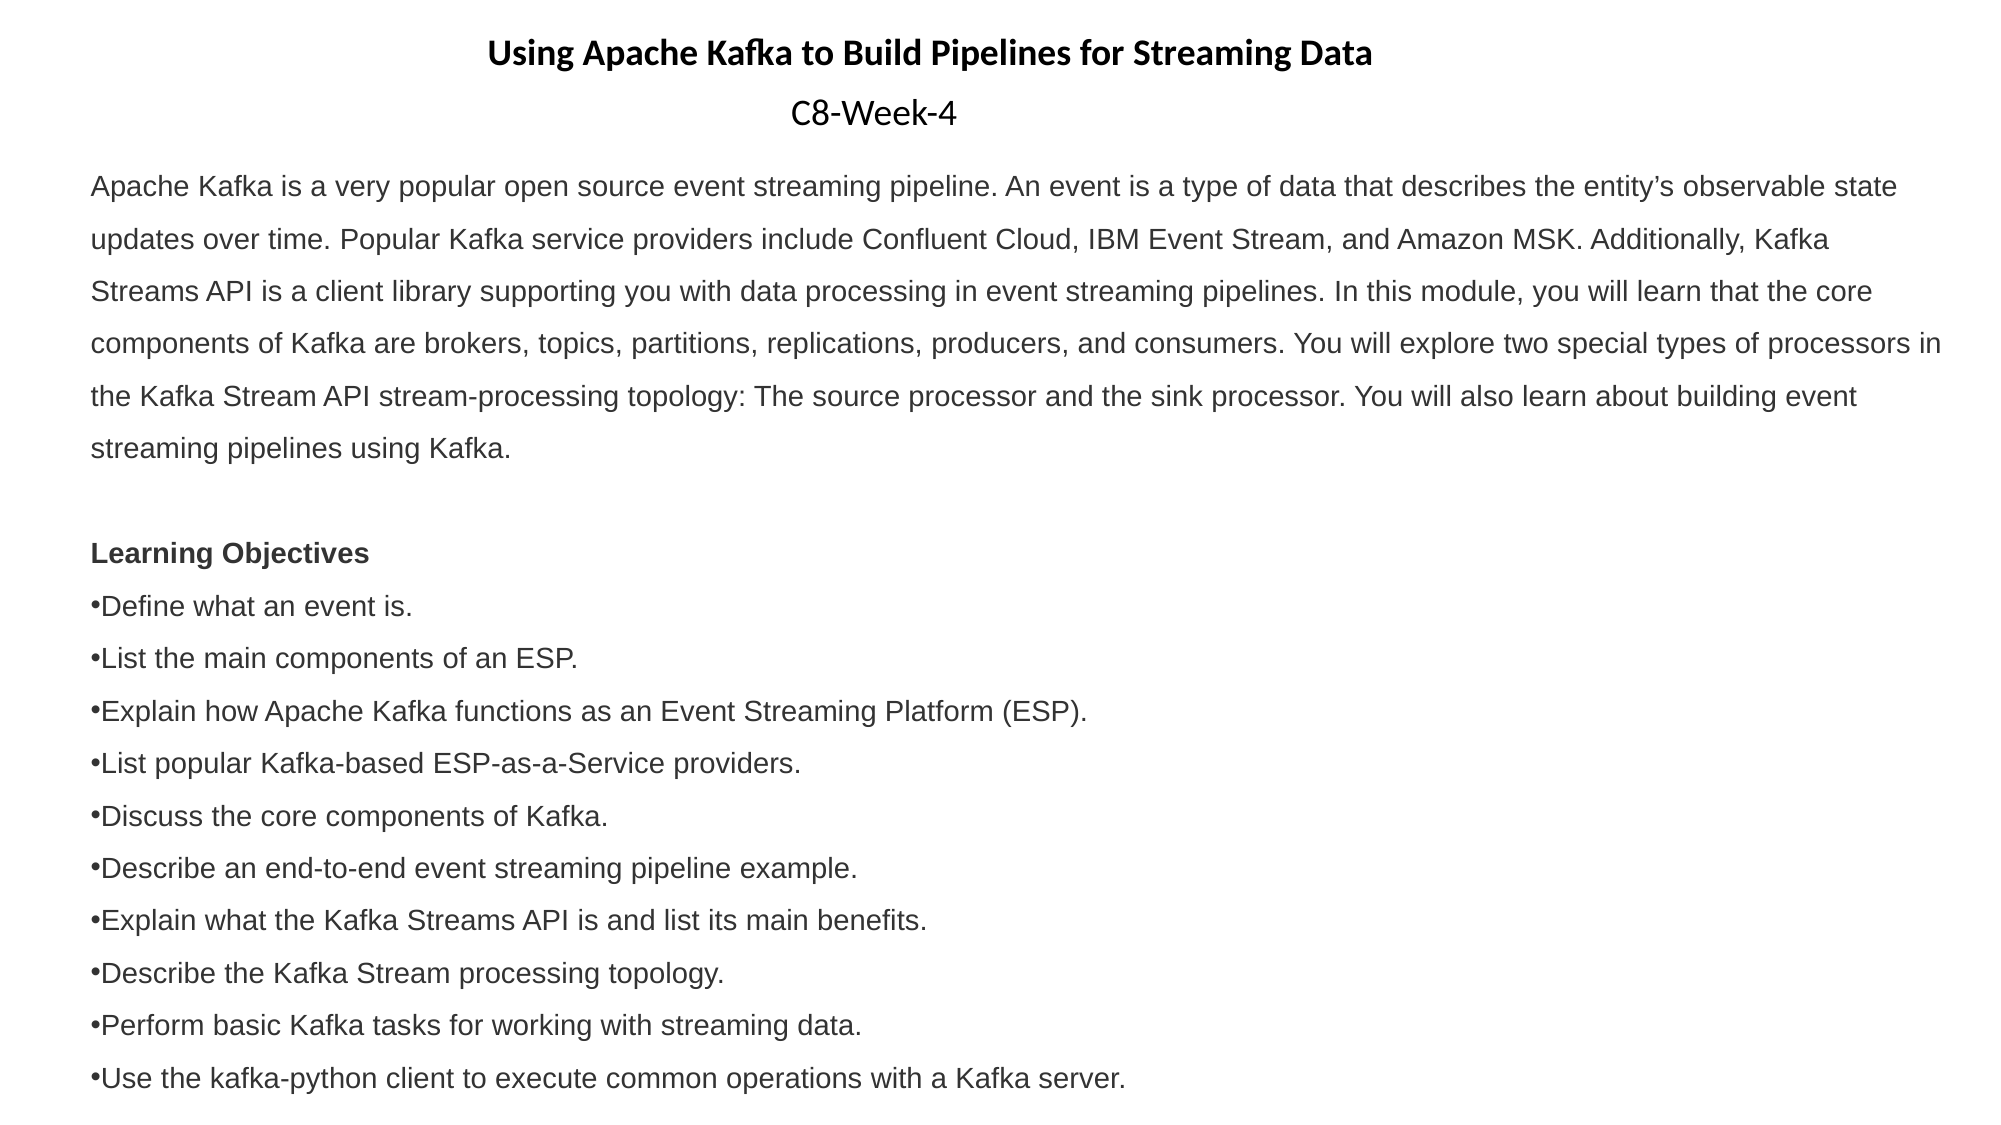

Using Apache Kafka to Build Pipelines for Streaming Data
C8-Week-4
Apache Kafka is a very popular open source event streaming pipeline. An event is a type of data that describes the entity’s observable state updates over time. Popular Kafka service providers include Confluent Cloud, IBM Event Stream, and Amazon MSK. Additionally, Kafka Streams API is a client library supporting you with data processing in event streaming pipelines. In this module, you will learn that the core components of Kafka are brokers, topics, partitions, replications, producers, and consumers. You will explore two special types of processors in the Kafka Stream API stream-processing topology: The source processor and the sink processor. You will also learn about building event streaming pipelines using Kafka.

Learning Objectives
Define what an event is.
List the main components of an ESP.
Explain how Apache Kafka functions as an Event Streaming Platform (ESP).
List popular Kafka-based ESP-as-a-Service providers.
Discuss the core components of Kafka.
Describe an end-to-end event streaming pipeline example.
Explain what the Kafka Streams API is and list its main benefits.
Describe the Kafka Stream processing topology.
Perform basic Kafka tasks for working with streaming data.
Use the kafka-python client to execute common operations with a Kafka server.